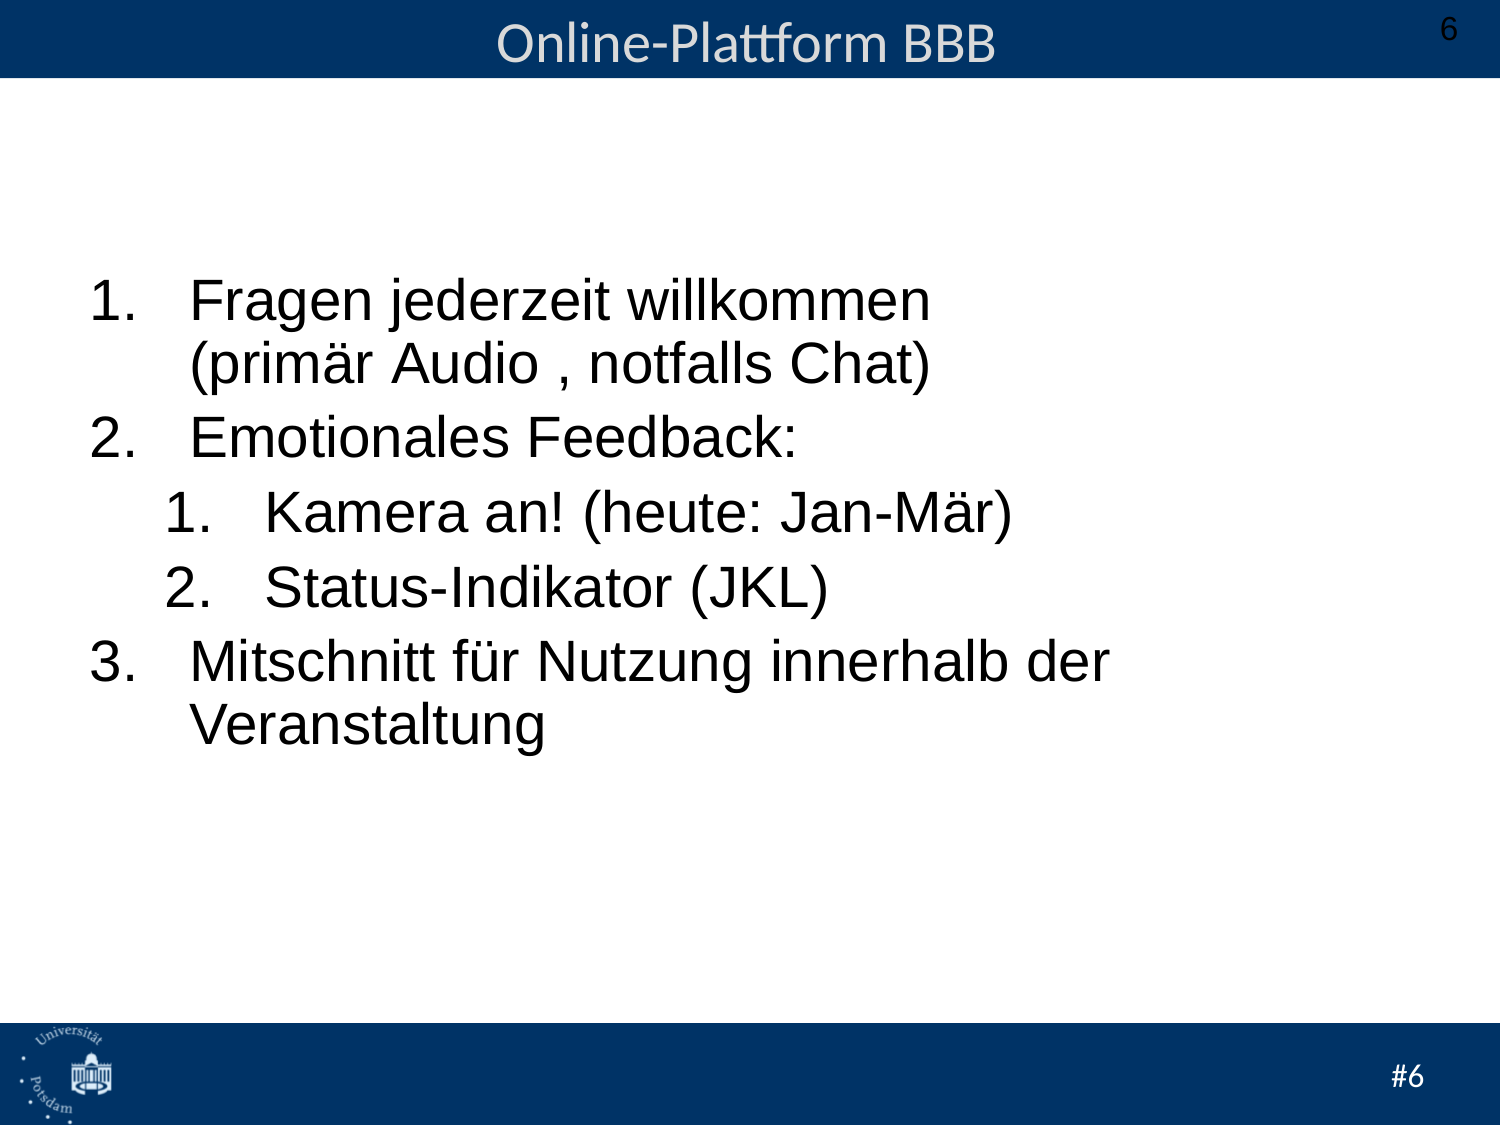

6
Online-Plattform BBB
Fragen jederzeit willkommen
(primär Audio , notfalls Chat)
Emotionales Feedback:
Kamera an! (heute: Jan-Mär)
Status-Indikator (JKL)
Mitschnitt für Nutzung innerhalb der Veranstaltung